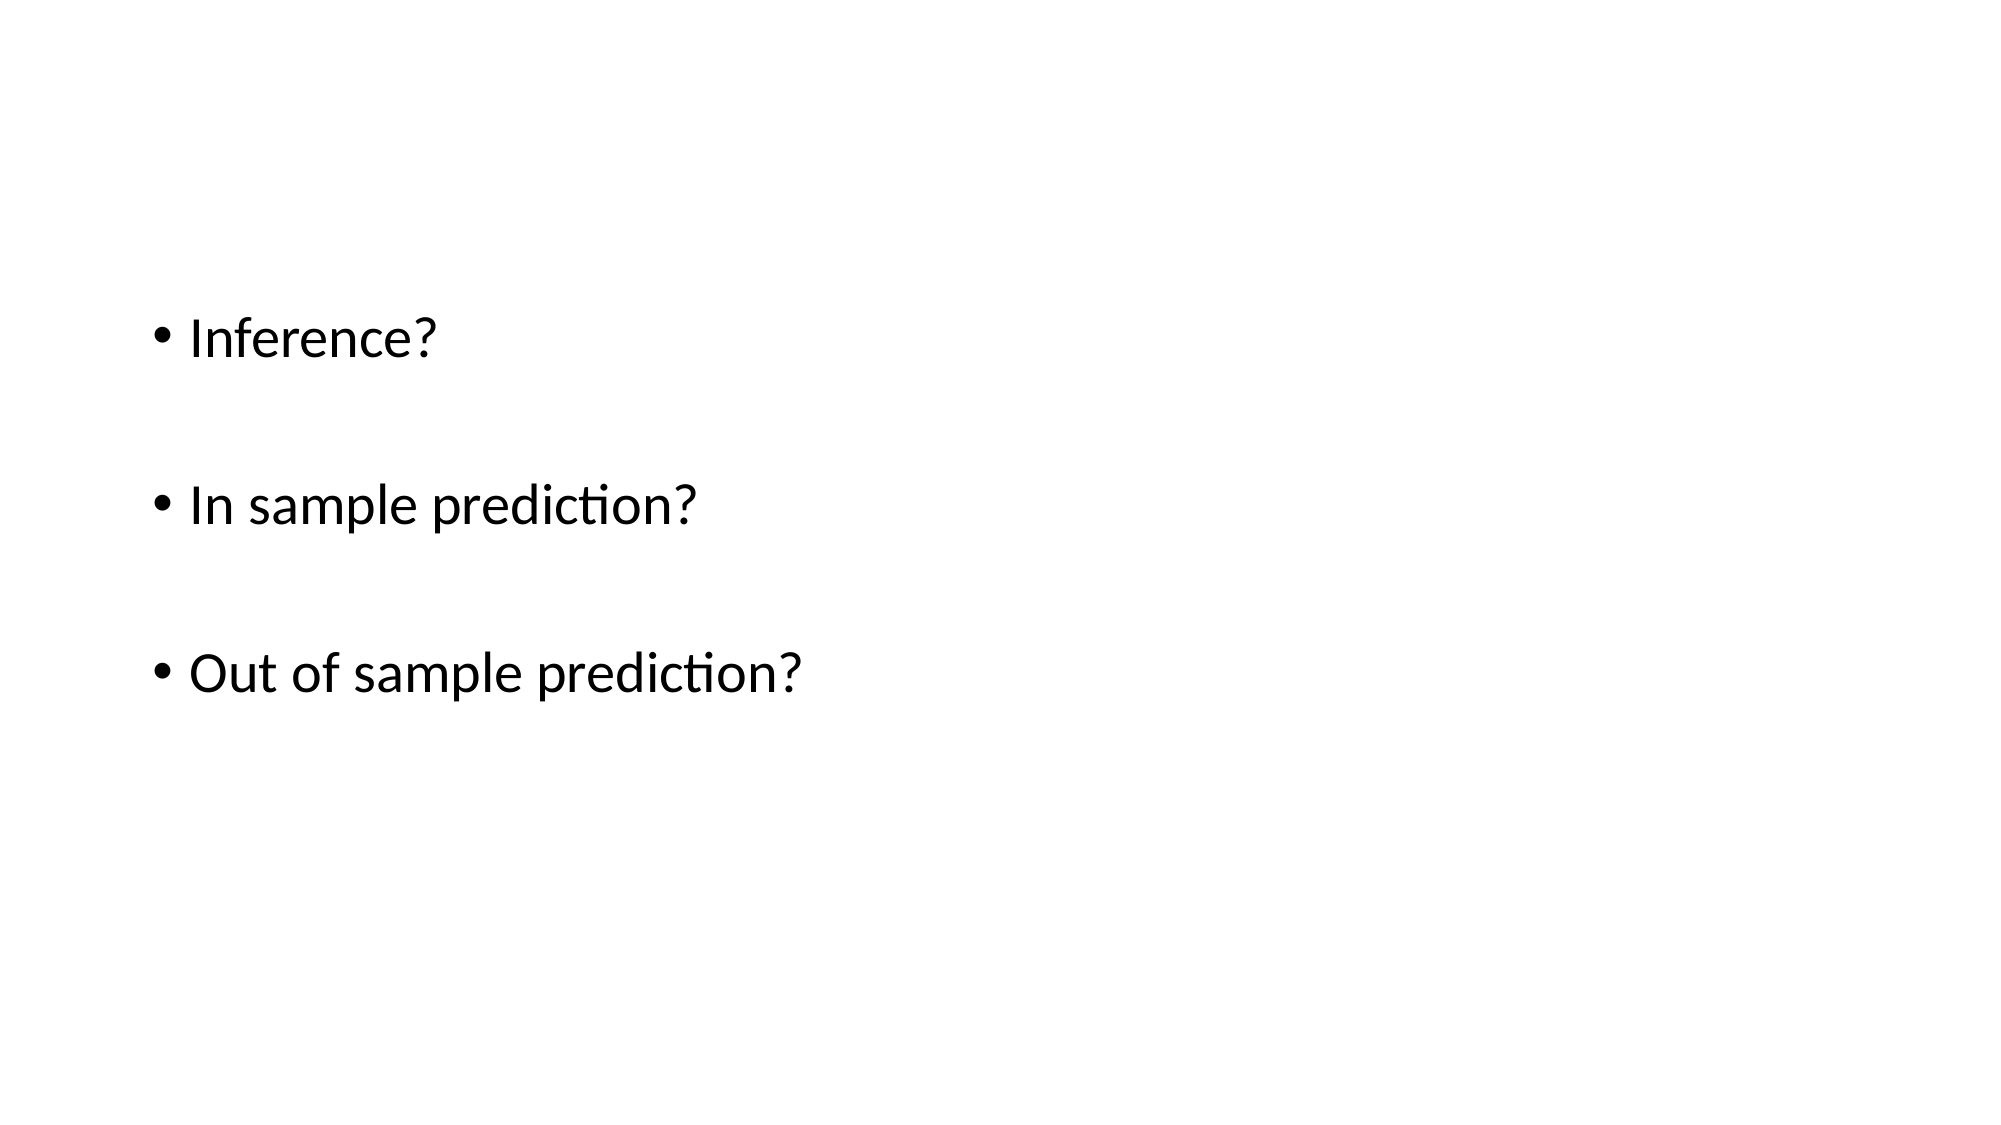

#
Inference?

In sample prediction?

Out of sample prediction?